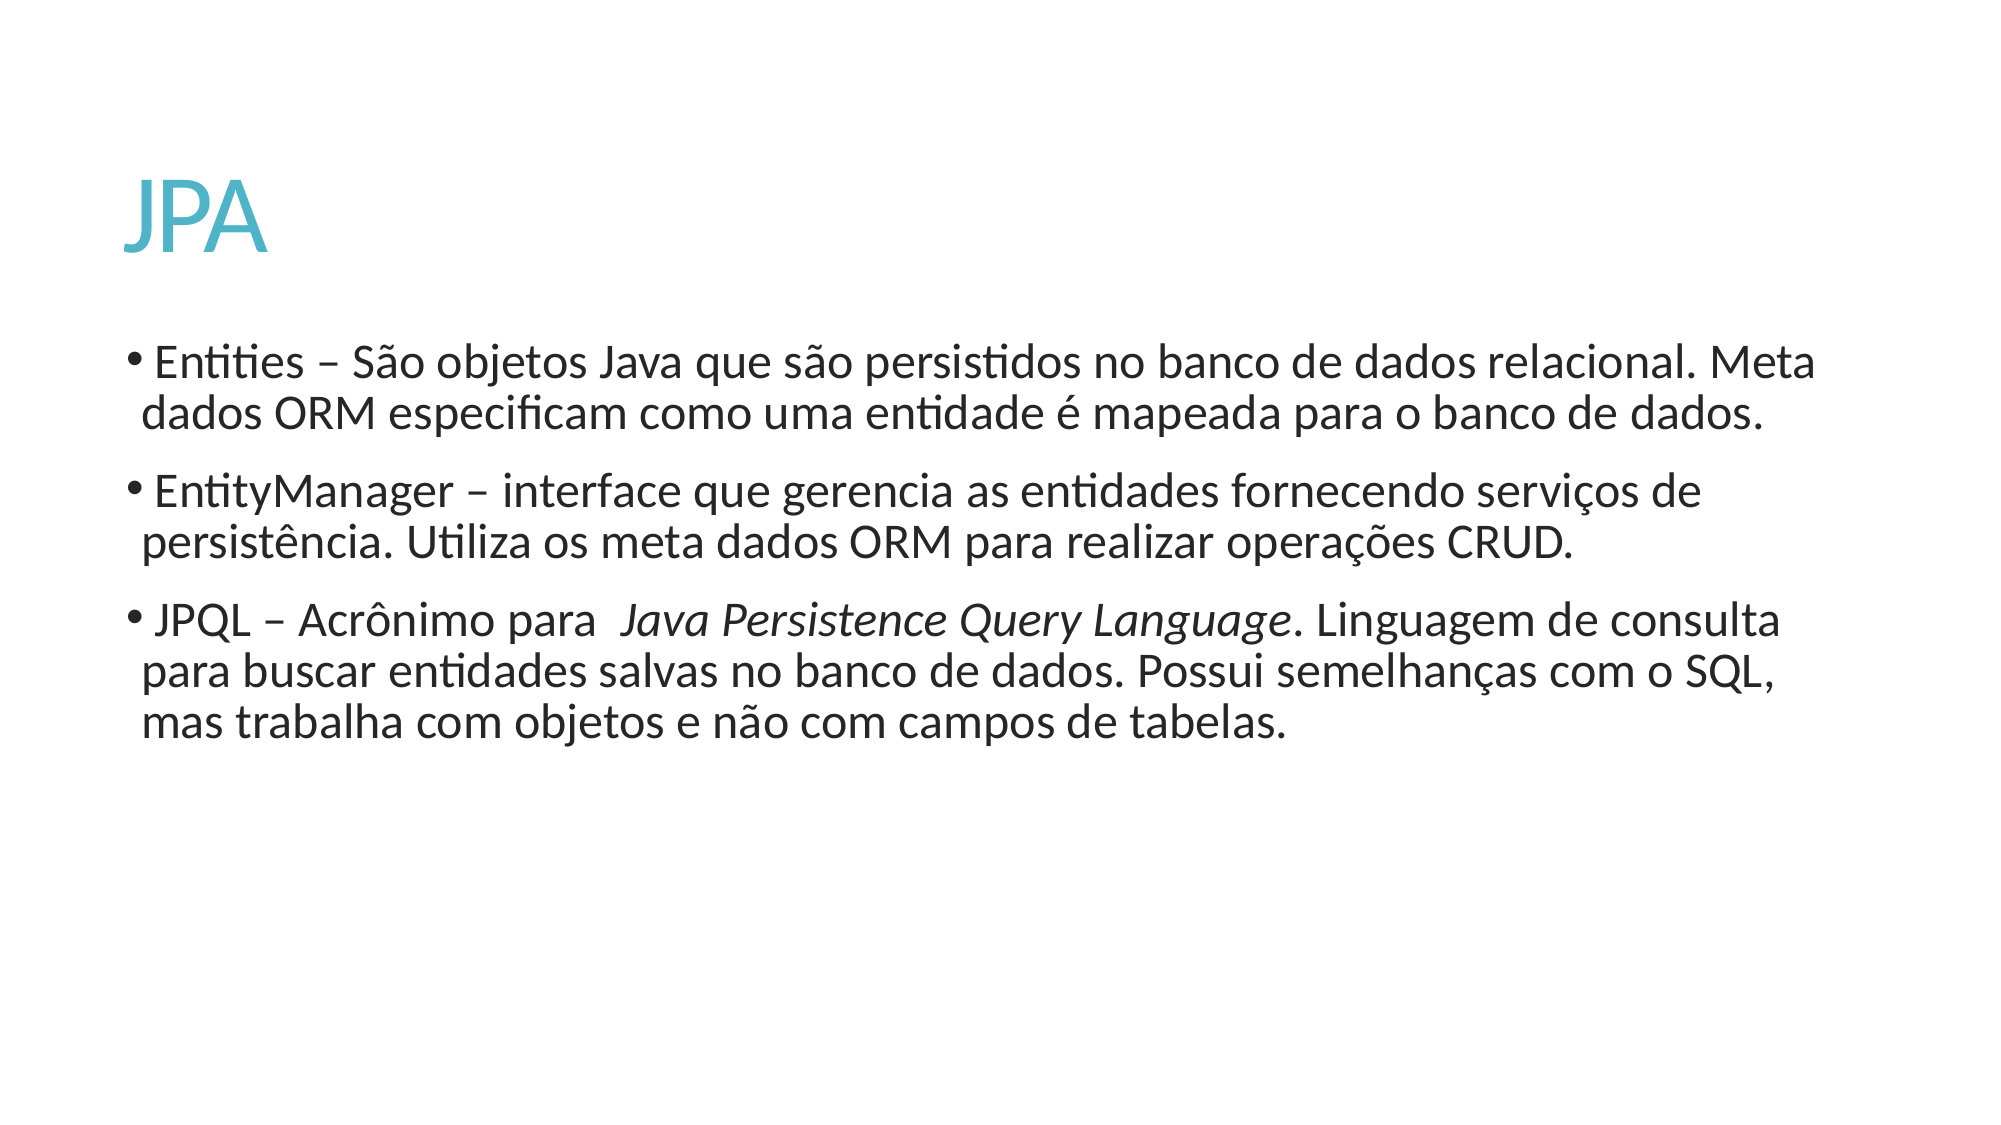

# JPA
 Entities – São objetos Java que são persistidos no banco de dados relacional. Meta dados ORM especificam como uma entidade é mapeada para o banco de dados.
 EntityManager – interface que gerencia as entidades fornecendo serviços de persistência. Utiliza os meta dados ORM para realizar operações CRUD.
 JPQL – Acrônimo para  Java Persistence Query Language. Linguagem de consulta para buscar entidades salvas no banco de dados. Possui semelhanças com o SQL, mas trabalha com objetos e não com campos de tabelas.